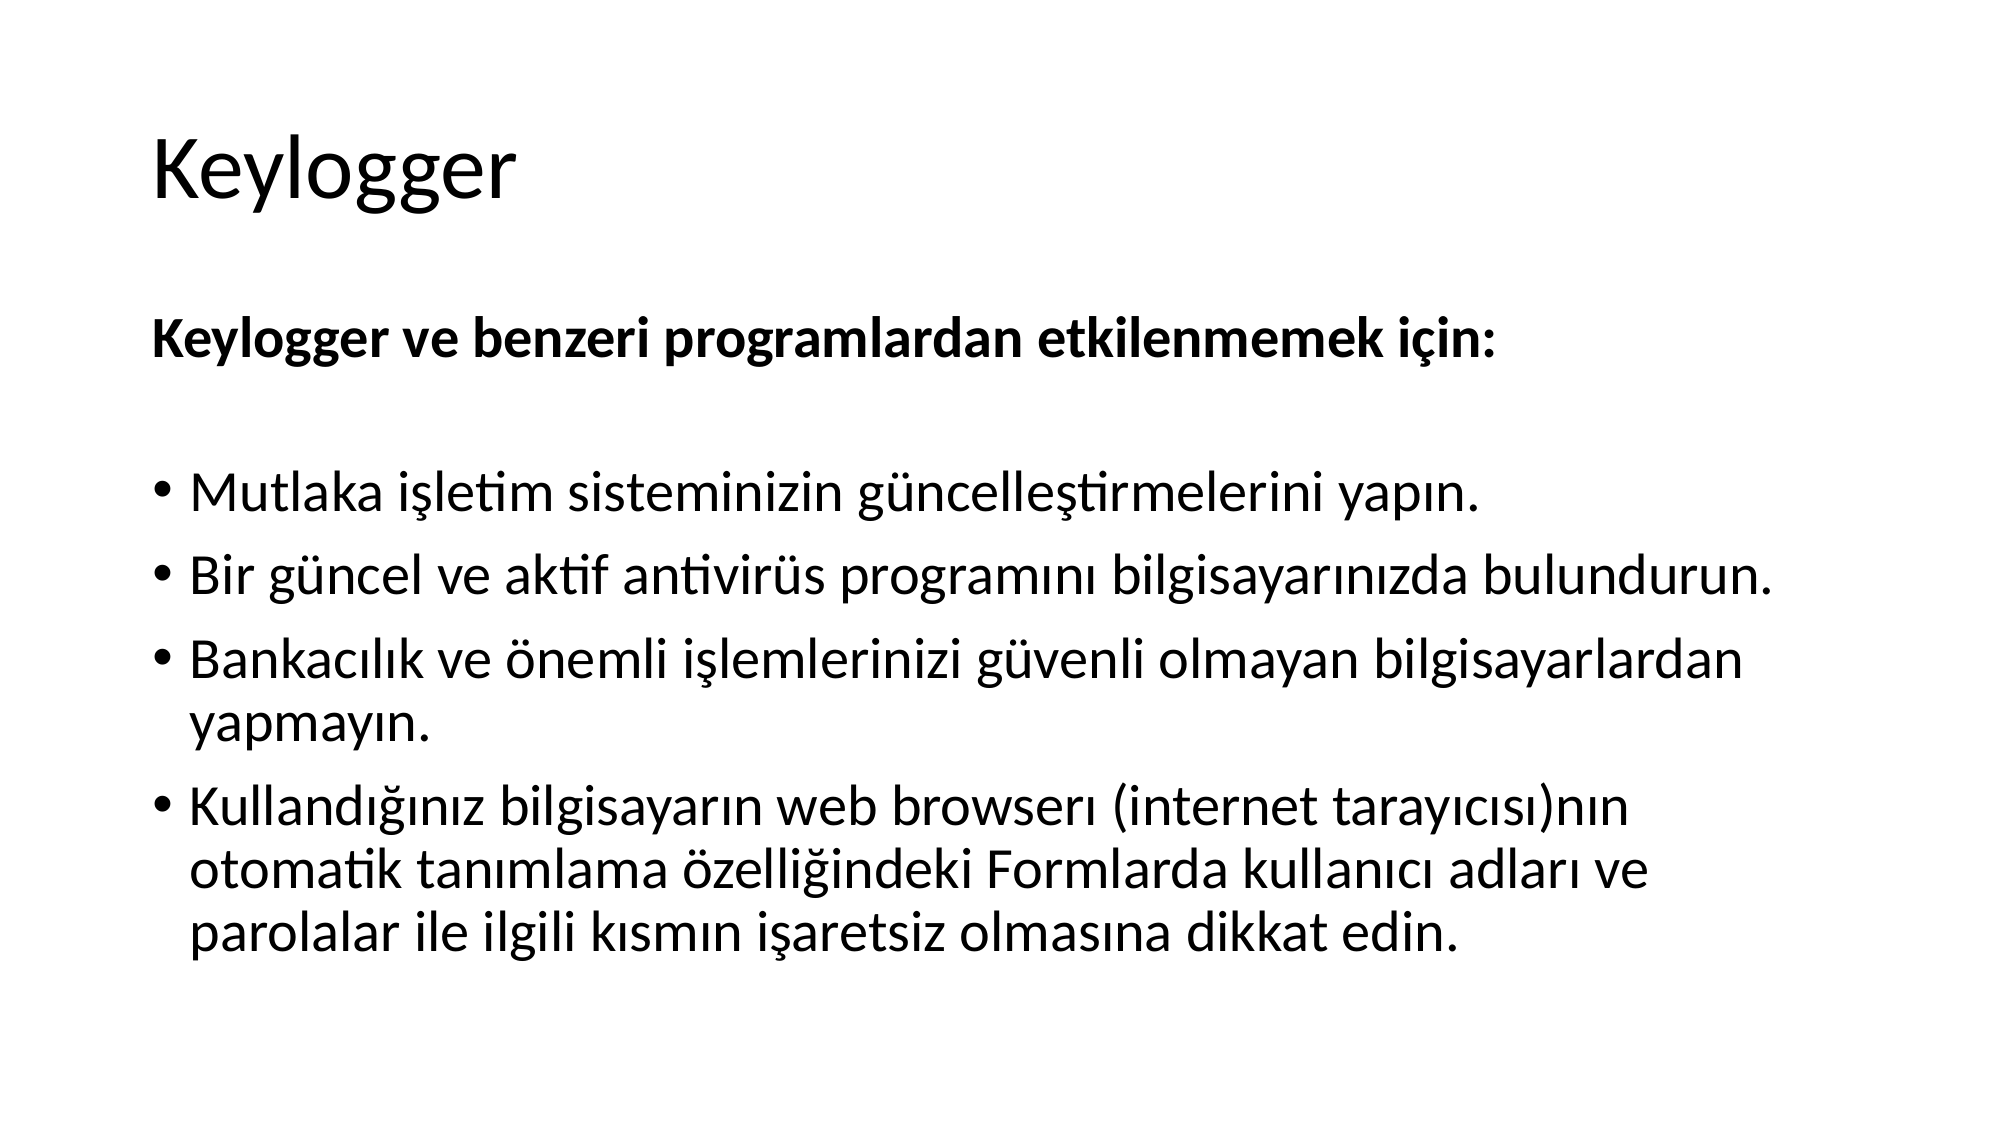

# Keylogger
Keylogger ve benzeri programlardan etkilenmemek için:
Mutlaka işletim sisteminizin güncelleştirmelerini yapın.
Bir güncel ve aktif antivirüs programını bilgisayarınızda bulundurun.
Bankacılık ve önemli işlemlerinizi güvenli olmayan bilgisayarlardan yapmayın.
Kullandığınız bilgisayarın web browserı (internet tarayıcısı)nın otomatik tanımlama özelliğindeki Formlarda kullanıcı adları ve parolalar ile ilgili kısmın işaretsiz olmasına dikkat edin.